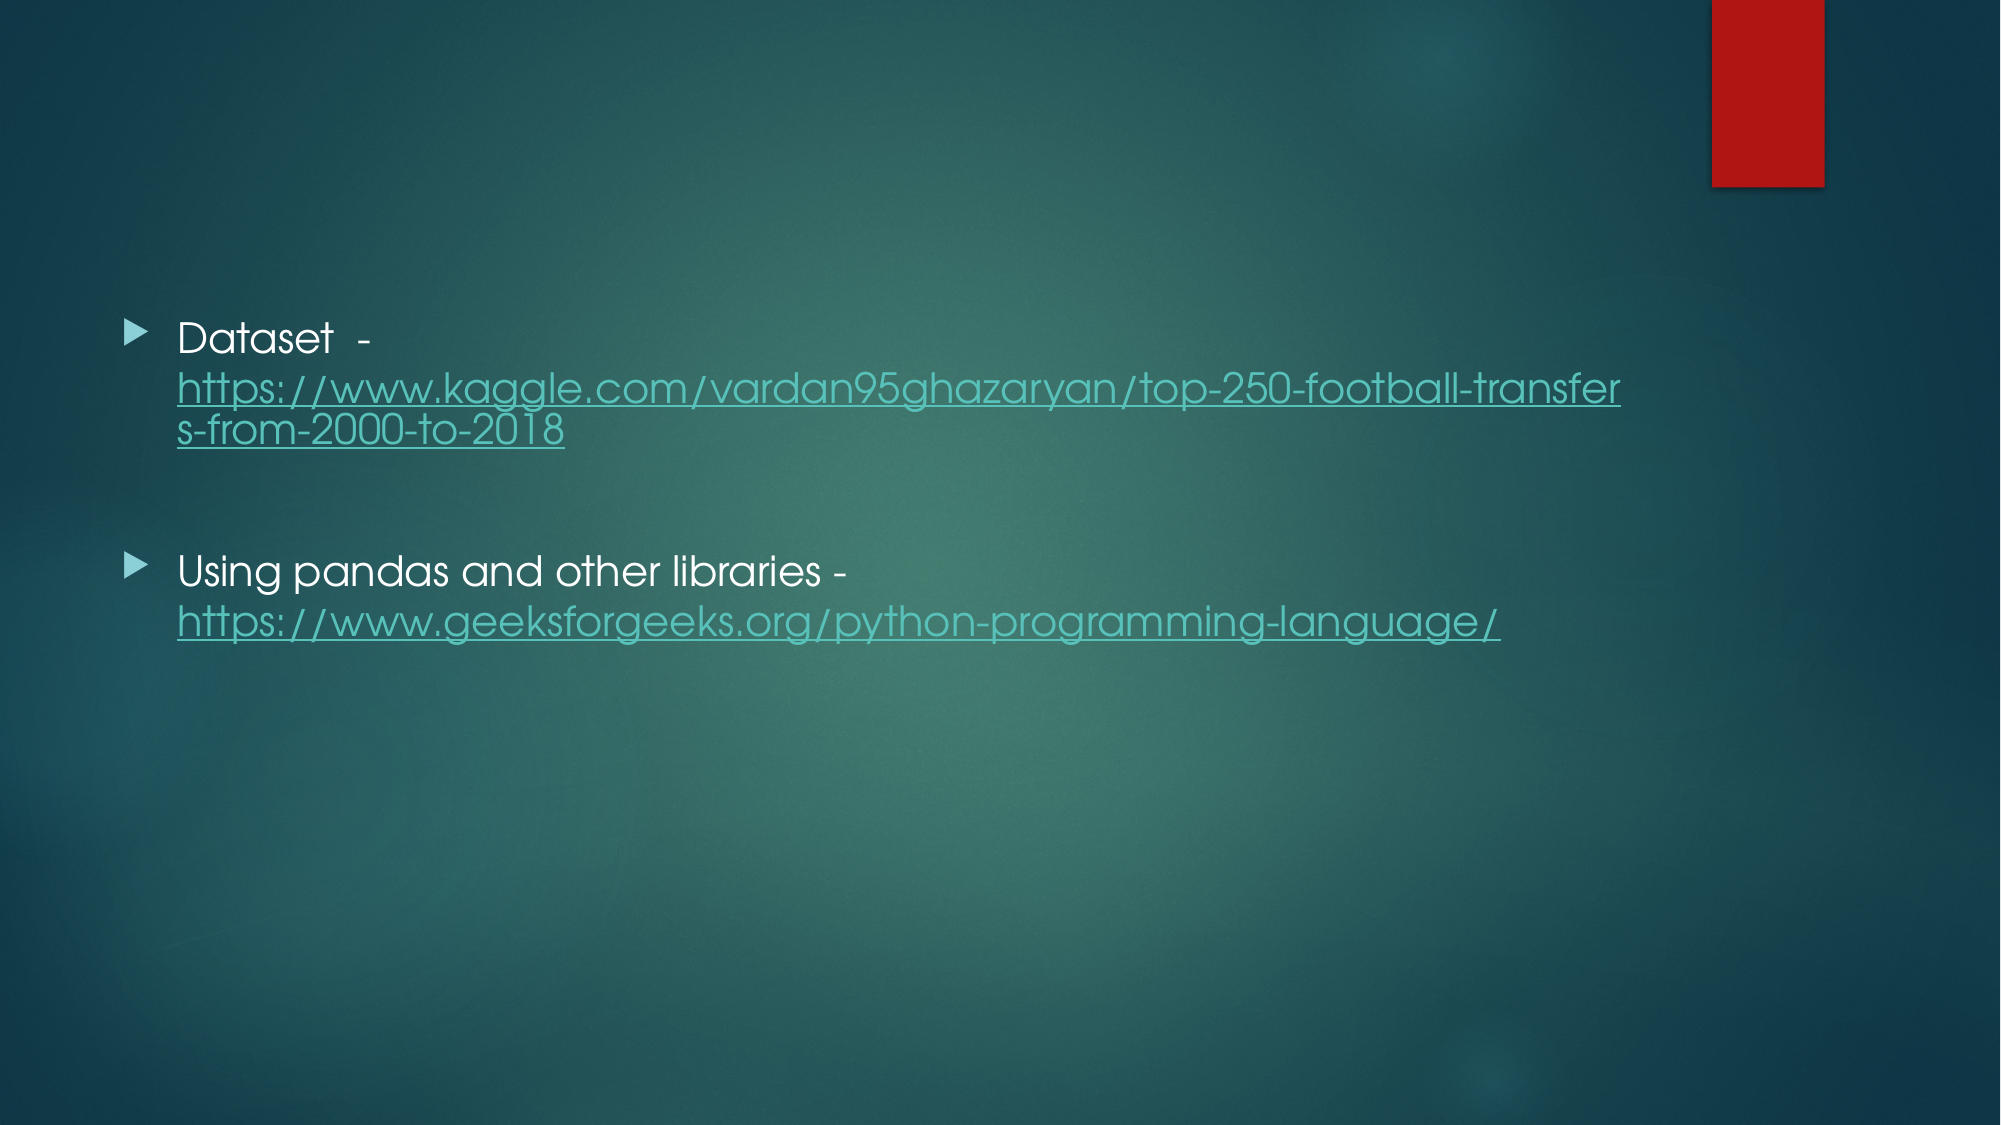

#
Dataset  - https://www.kaggle.com/vardan95ghazaryan/top-250-football-transfers-from-2000-to-2018

Using pandas and other libraries - https://www.geeksforgeeks.org/python-programming-language/